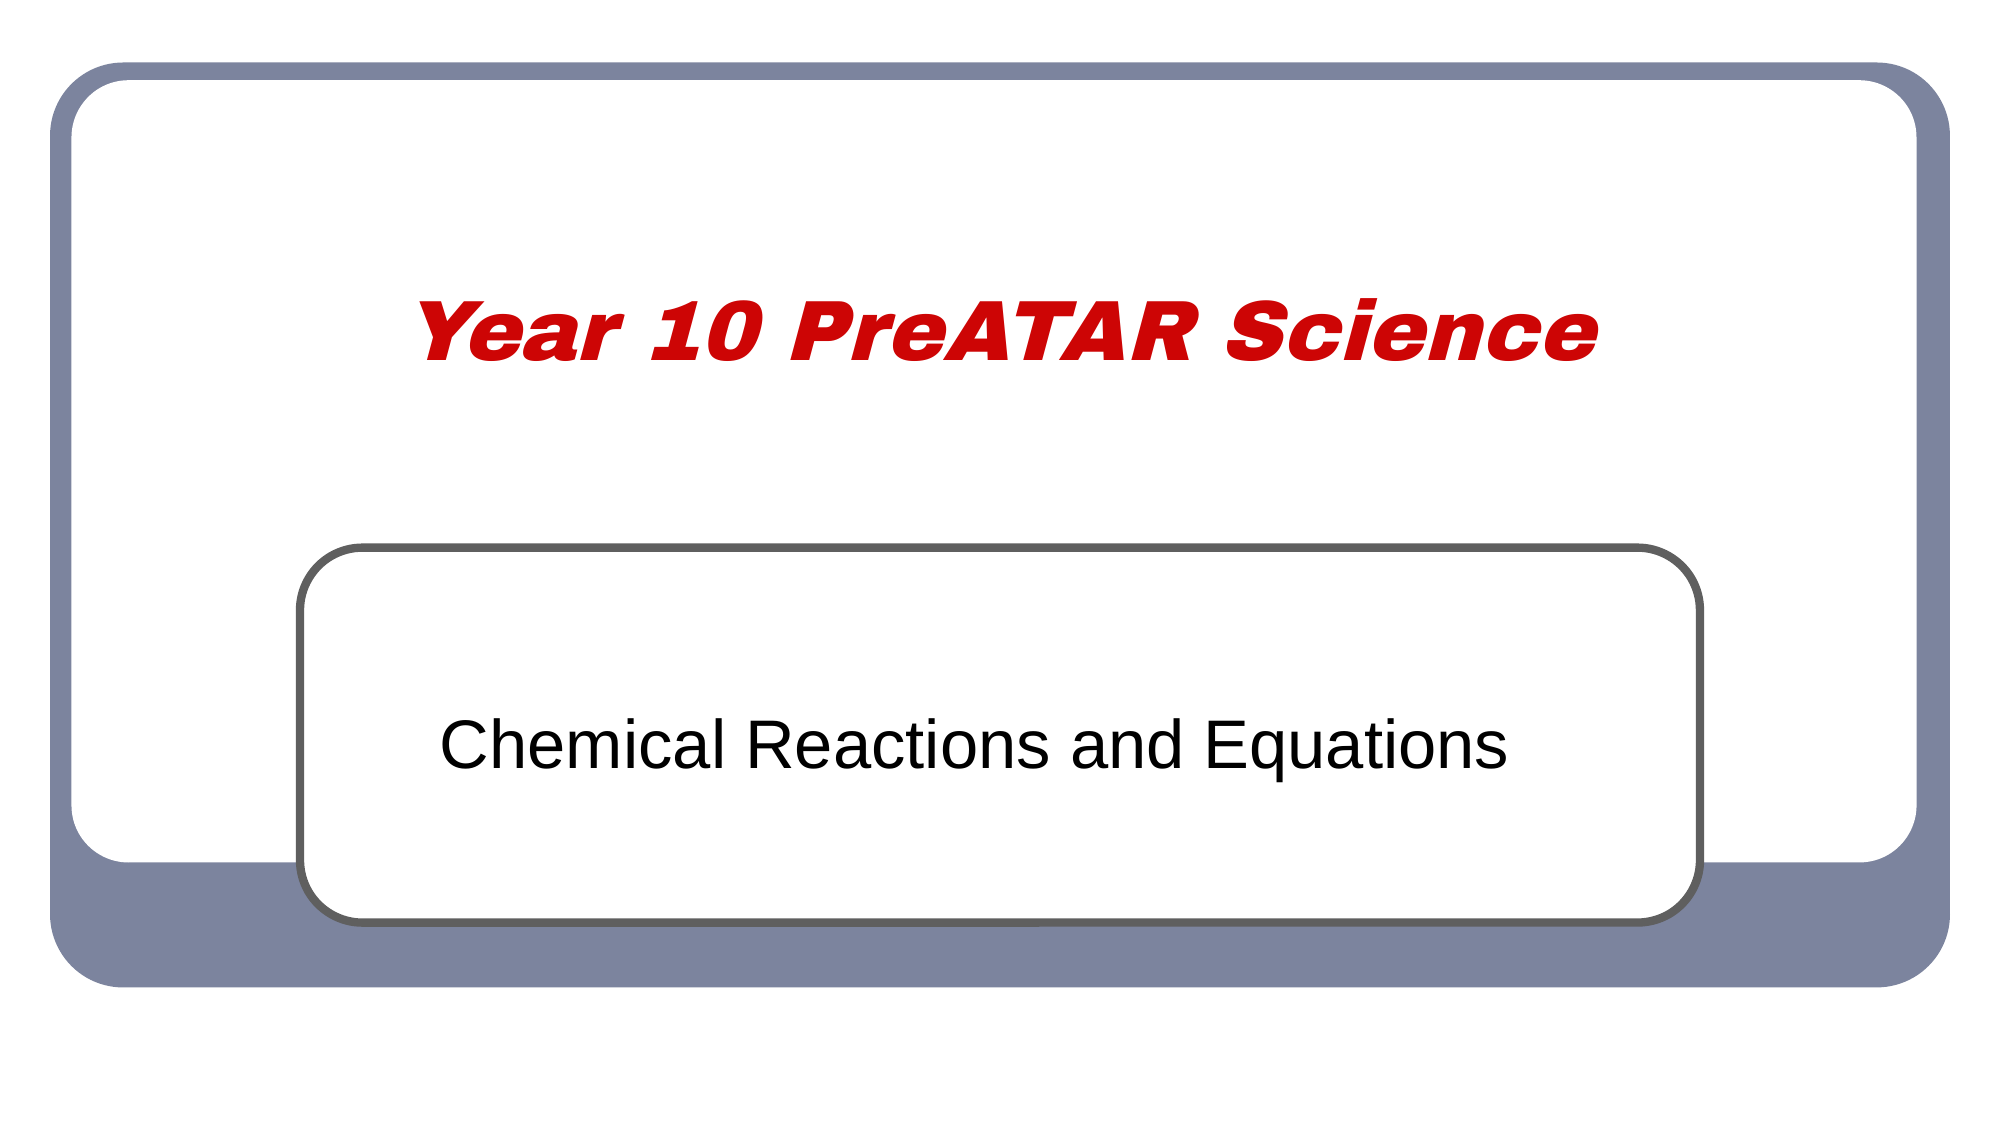

# Year 10 PreATAR Science
Chemical Reactions and Equations